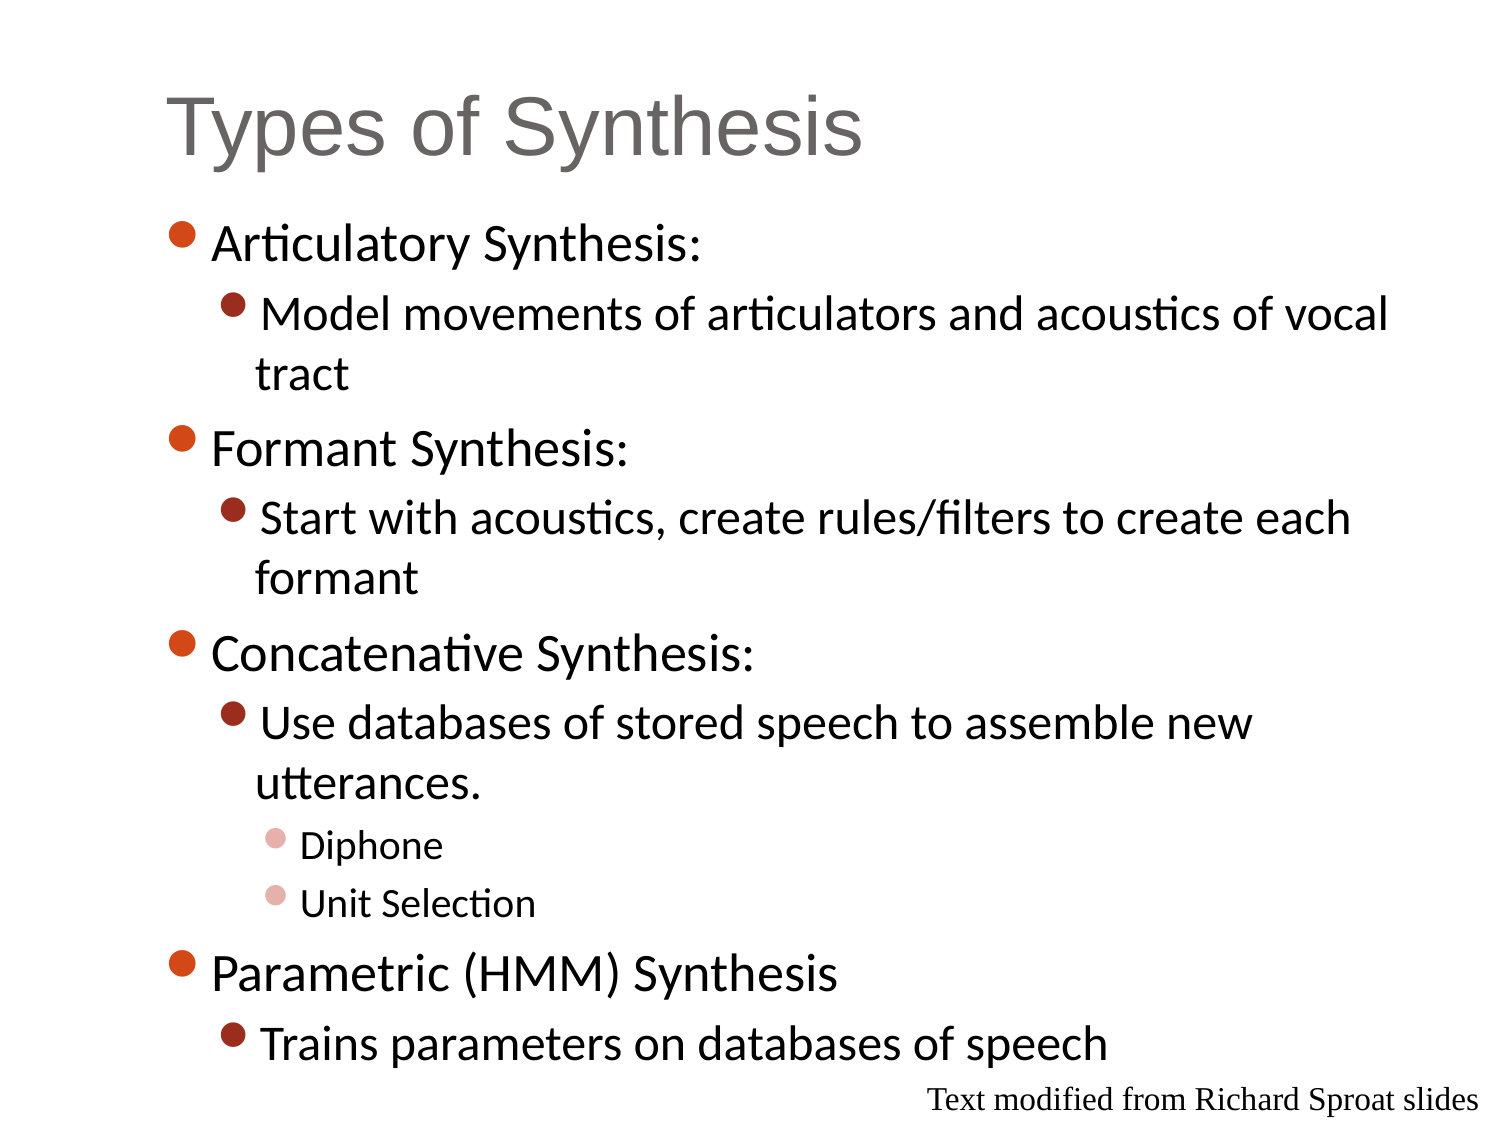

# Types of Synthesis
Articulatory Synthesis:
Model movements of articulators and acoustics of vocal tract
Formant Synthesis:
Start with acoustics, create rules/filters to create each formant
Concatenative Synthesis:
Use databases of stored speech to assemble new utterances.
Diphone
Unit Selection
Parametric (HMM) Synthesis
Trains parameters on databases of speech

Text modified from Richard Sproat slides